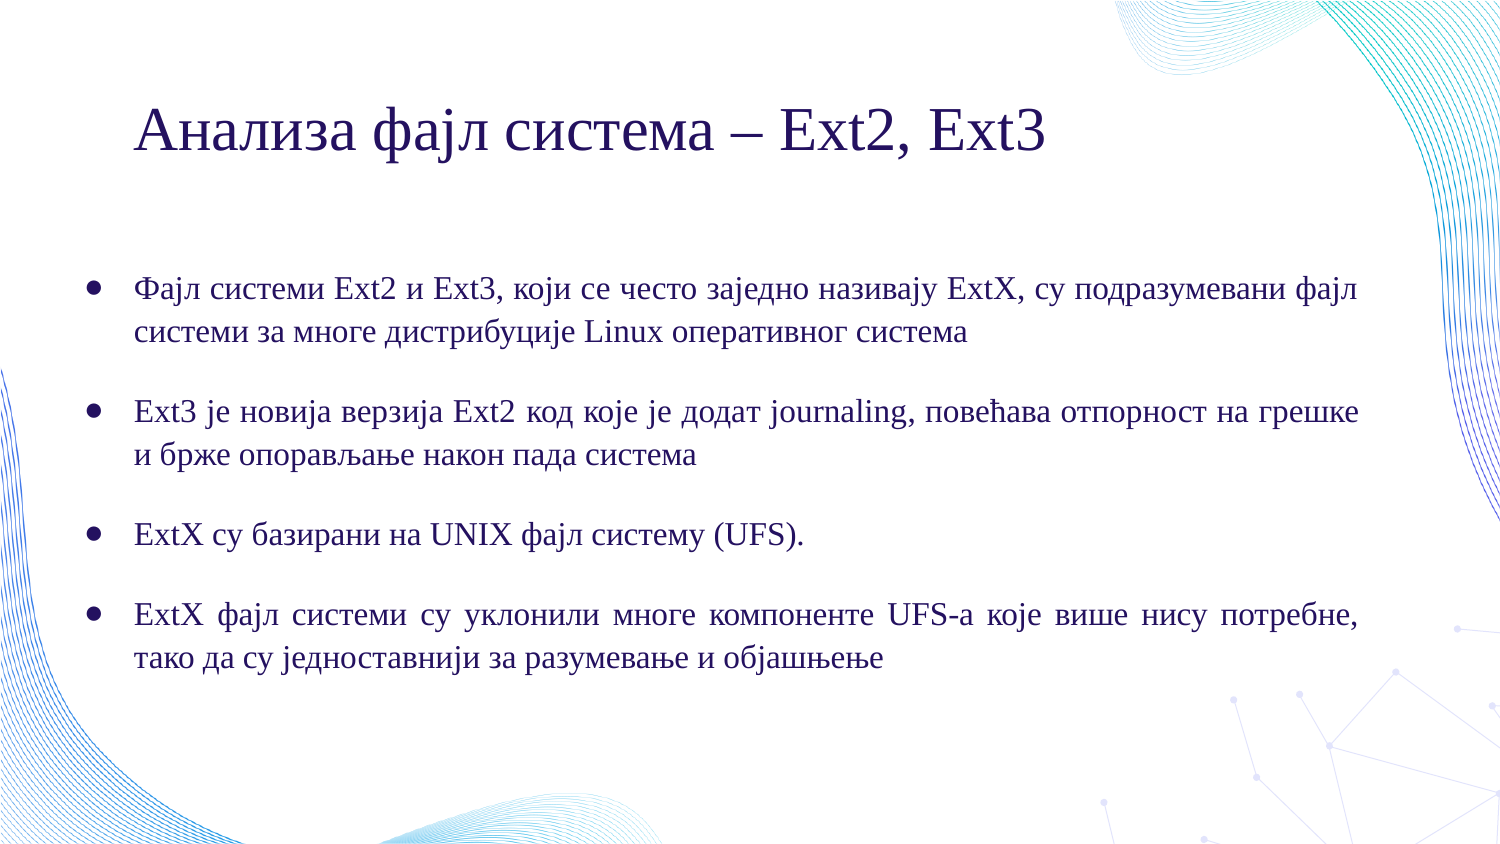

# Анализа фајл система – Ext2, Ext3
Фајл системи Ext2 и Ext3, који се често заједно називају ExtX, су подразумевани фајл системи за многе дистрибуције Linux оперативног система
Ext3 је новија верзија Ext2 код које је додат journaling, повећава отпорност на грешке и брже опорављање након пада система
ExtX су базирани на UNIX фајл систему (UFS).
ExtX фајл системи су уклонили многе компоненте UFS-а које више нису потребне, тако да су једноставнији за разумевање и објашњење